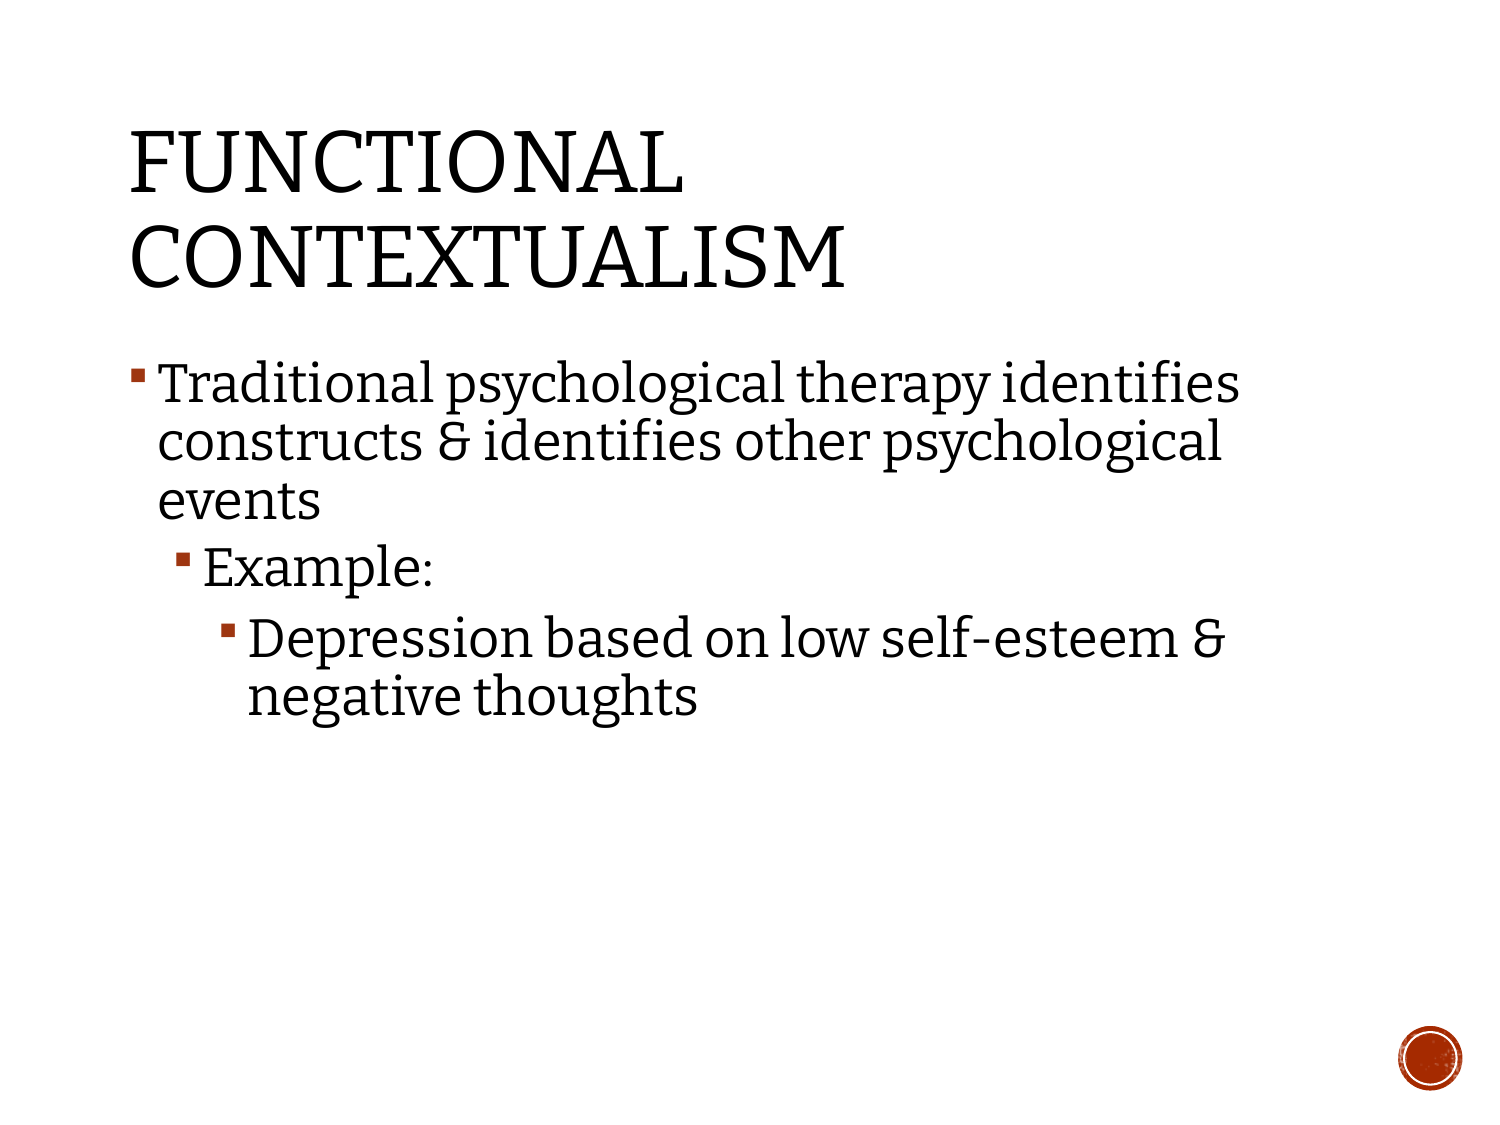

# Functional Contextualism
Traditional psychological therapy identifies constructs & identifies other psychological events
Example:
Depression based on low self-esteem & negative thoughts